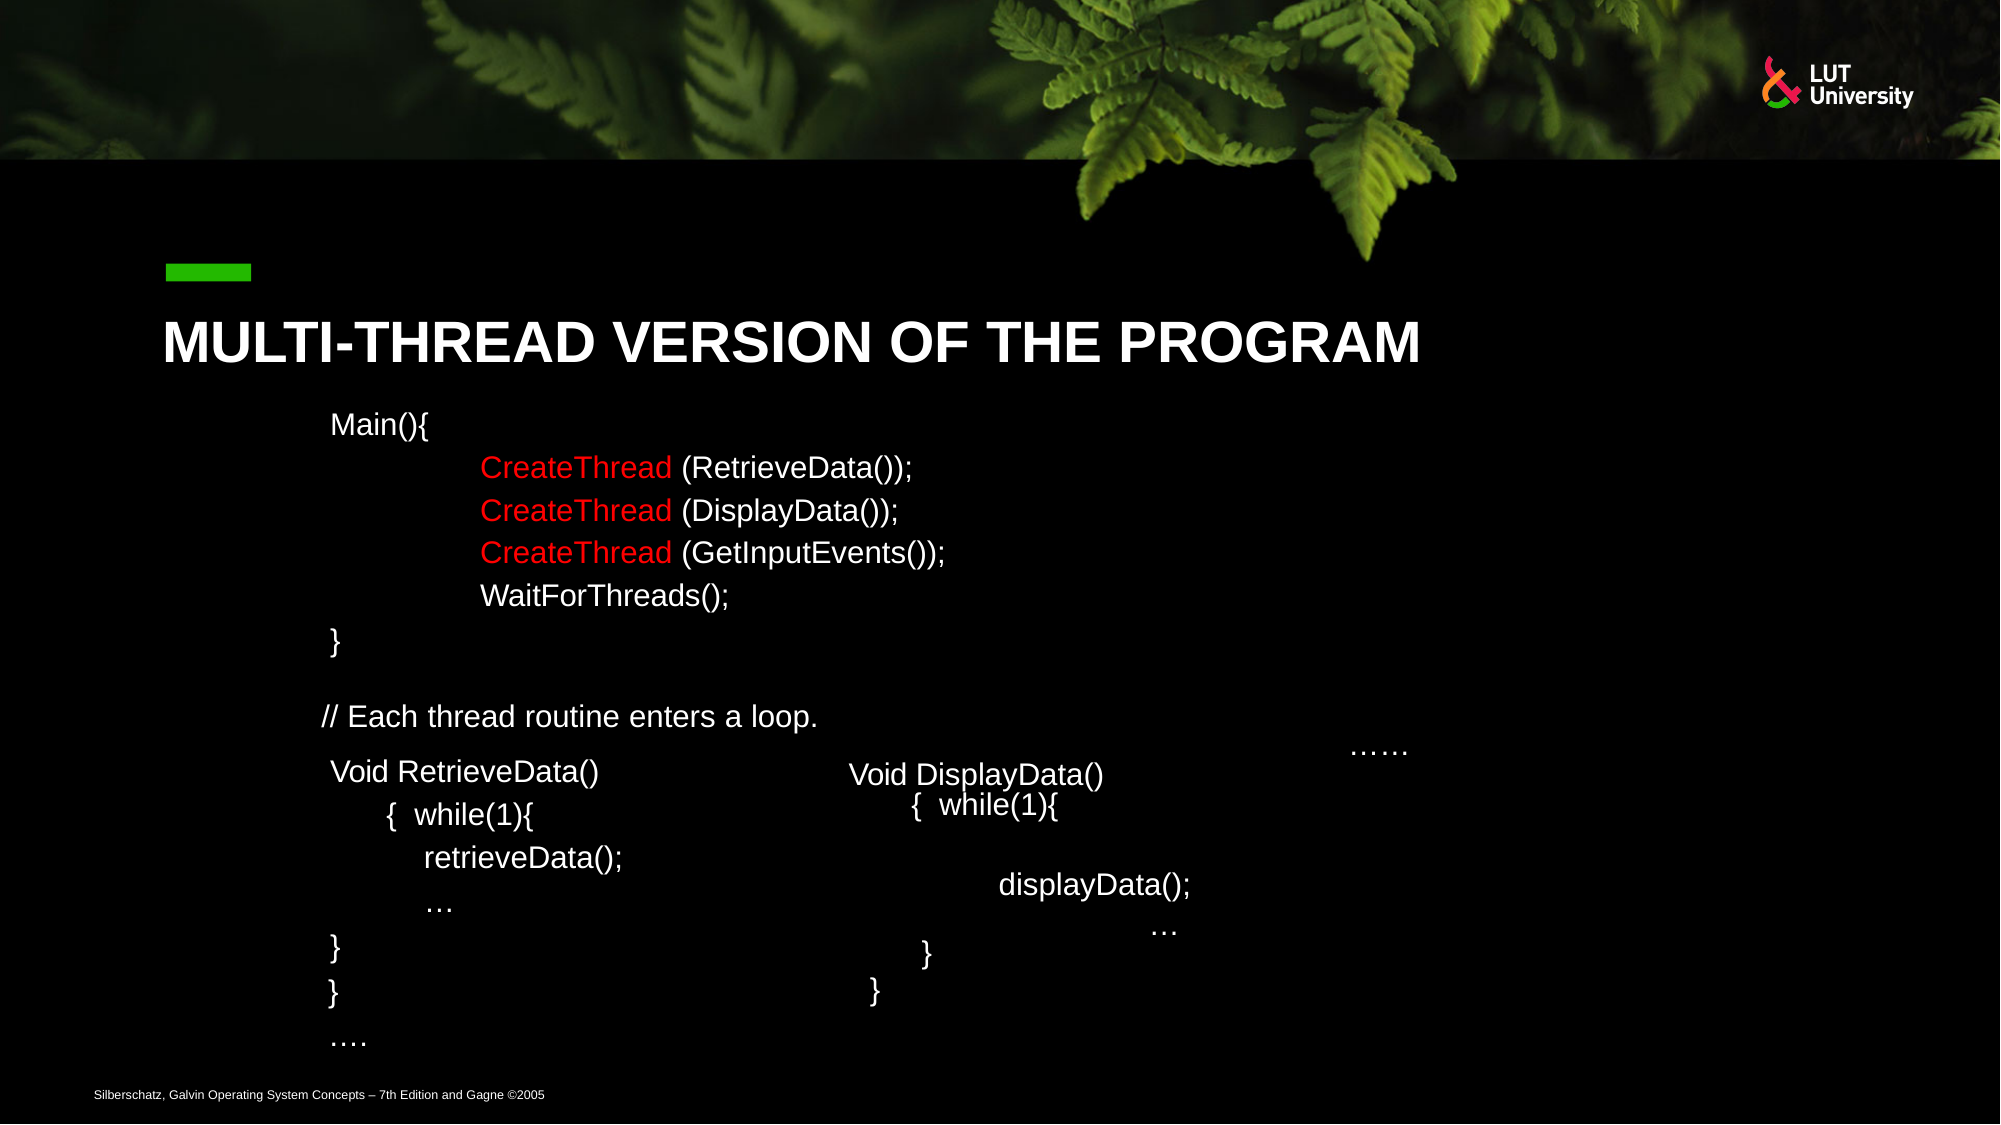

# Multi-thread version of the program
Main(){
CreateThread (RetrieveData());  CreateThread (DisplayData());  CreateThread (GetInputEvents());  WaitForThreads();
}
// Each thread routine enters a loop.
……
Void RetrieveData(){  while(1){
retrieveData();
…
}
}
….
Void DisplayData(){  while(1){
displayData();
…
}
}
Silberschatz, Galvin Operating System Concepts – 7th Edition and Gagne ©2005